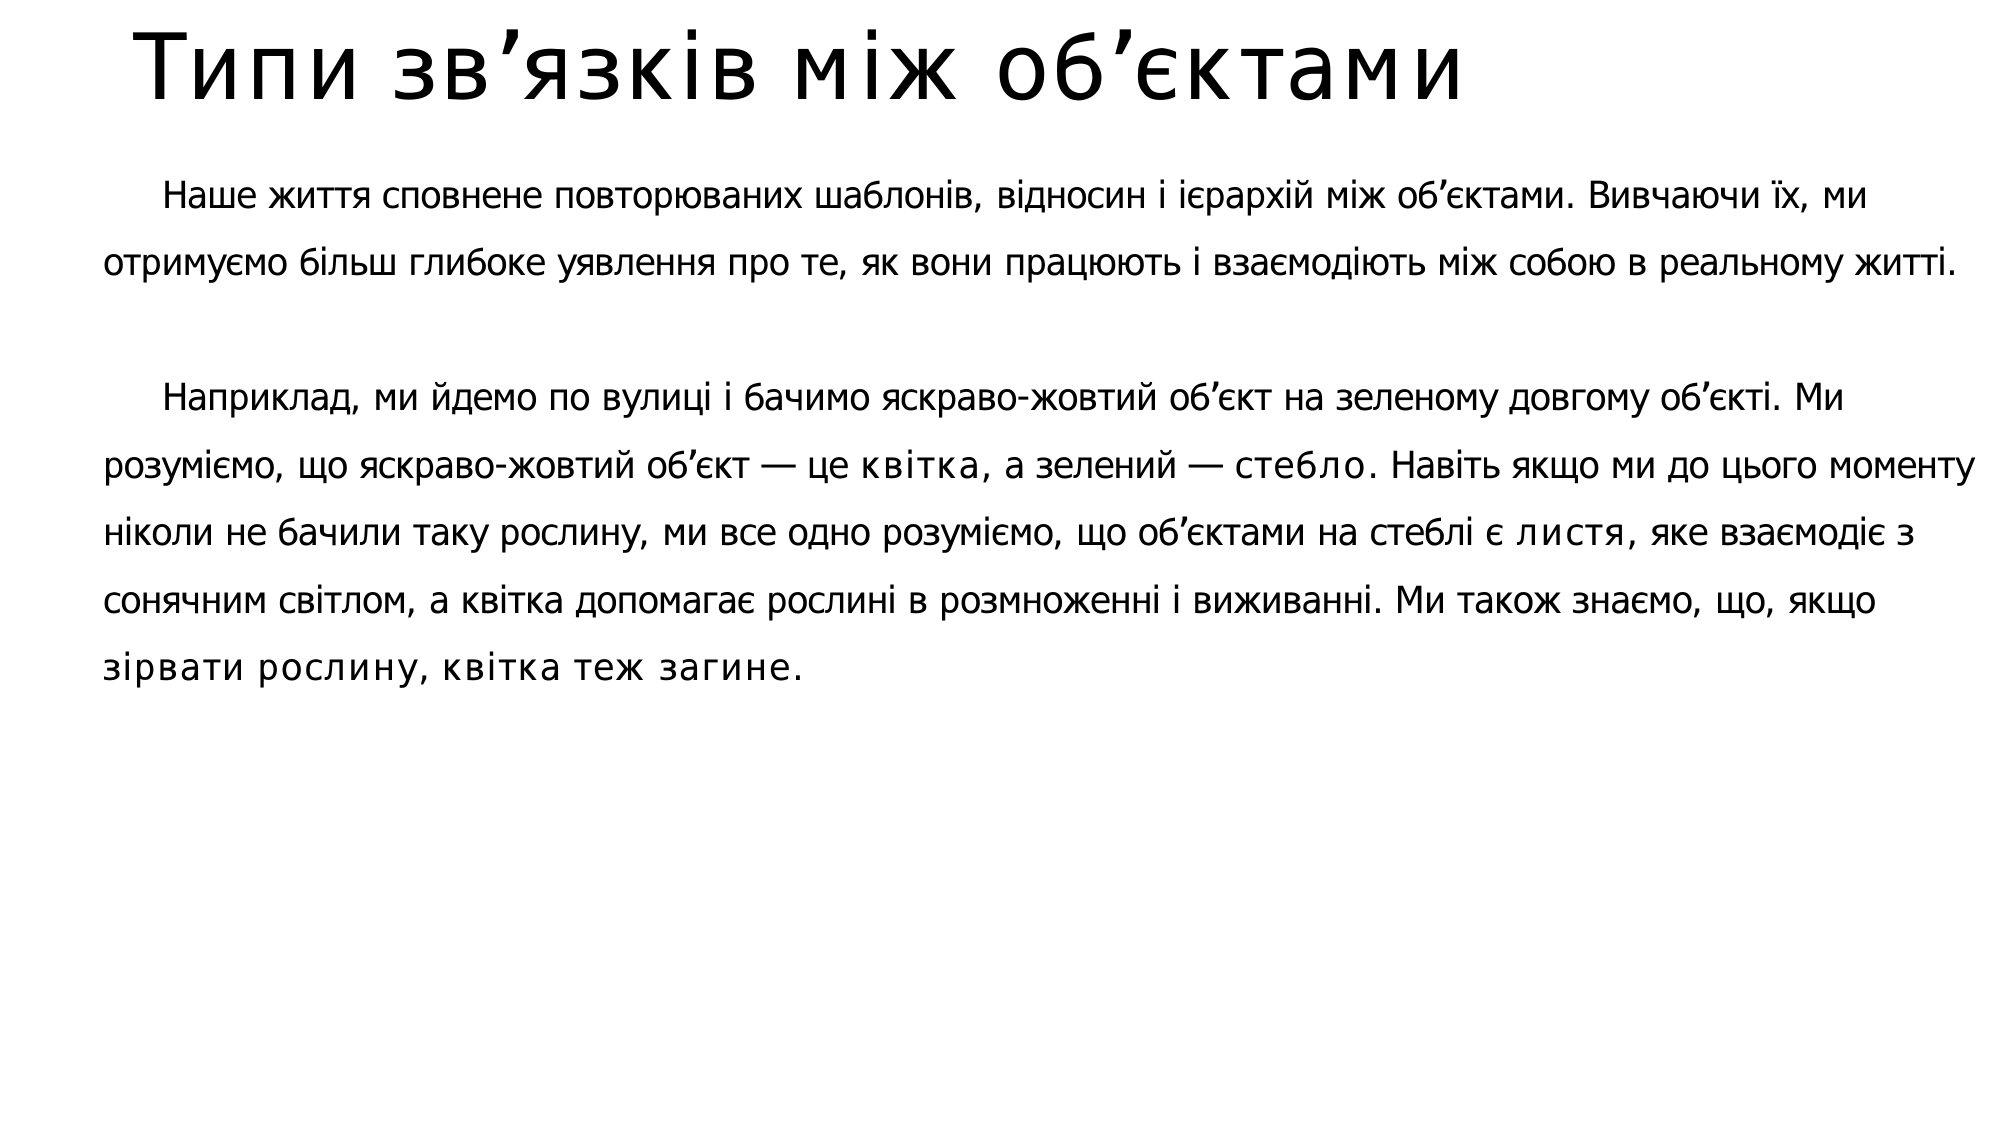

# Типи зв’язків між об’єктами
Наше життя сповнене повторюваних шаблонів, відносин і ієрархій між об’єктами. Вивчаючи їх, ми отримуємо більш глибоке уявлення про те, як вони працюють і взаємодіють між собою в реальному житті.

Наприклад, ми йдемо по вулиці і бачимо яскраво-жовтий об’єкт на зеленому довгому об’єкті. Ми розуміємо, що яскраво-жовтий об’єкт — це квітка, а зелений — стебло. Навіть якщо ми до цього моменту ніколи не бачили таку рослину, ми все одно розуміємо, що об’єктами на стеблі є листя, яке взаємодіє з сонячним світлом, а квітка допомагає рослині в розмноженні і виживанні. Ми також знаємо, що, якщо зірвати рослину, квітка теж загине.